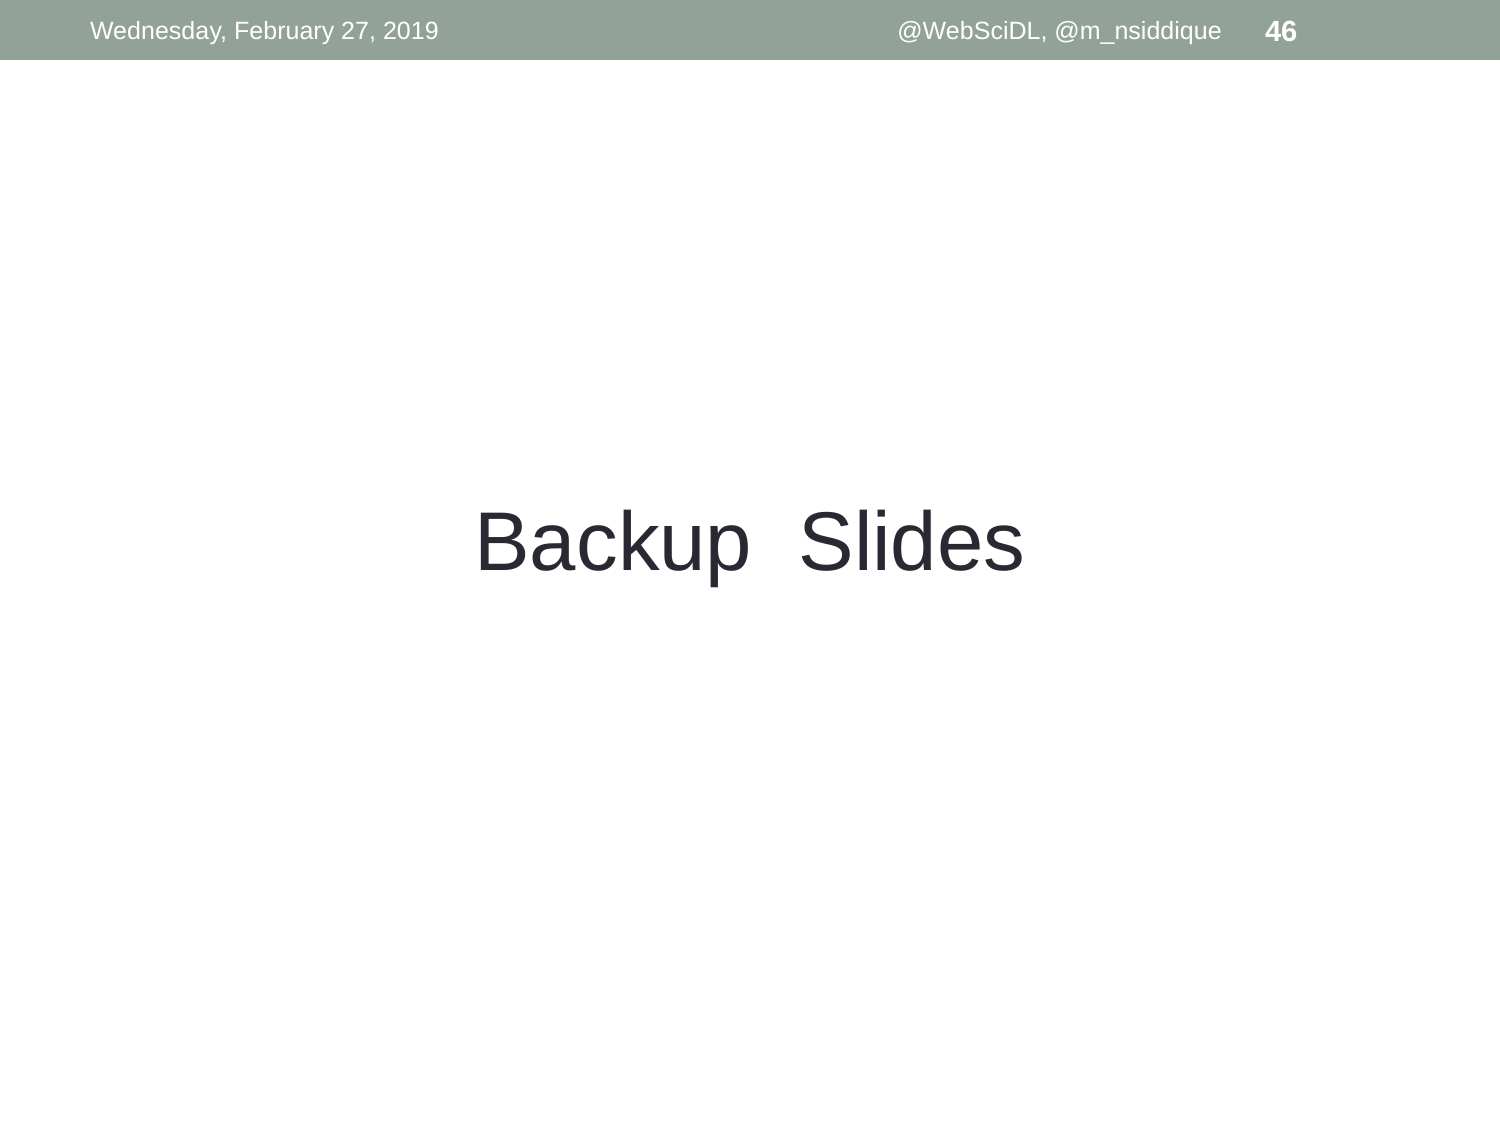

Wednesday, February 27, 2019
@WebSciDL, @m_nsiddique
46
#

Backup  Slides